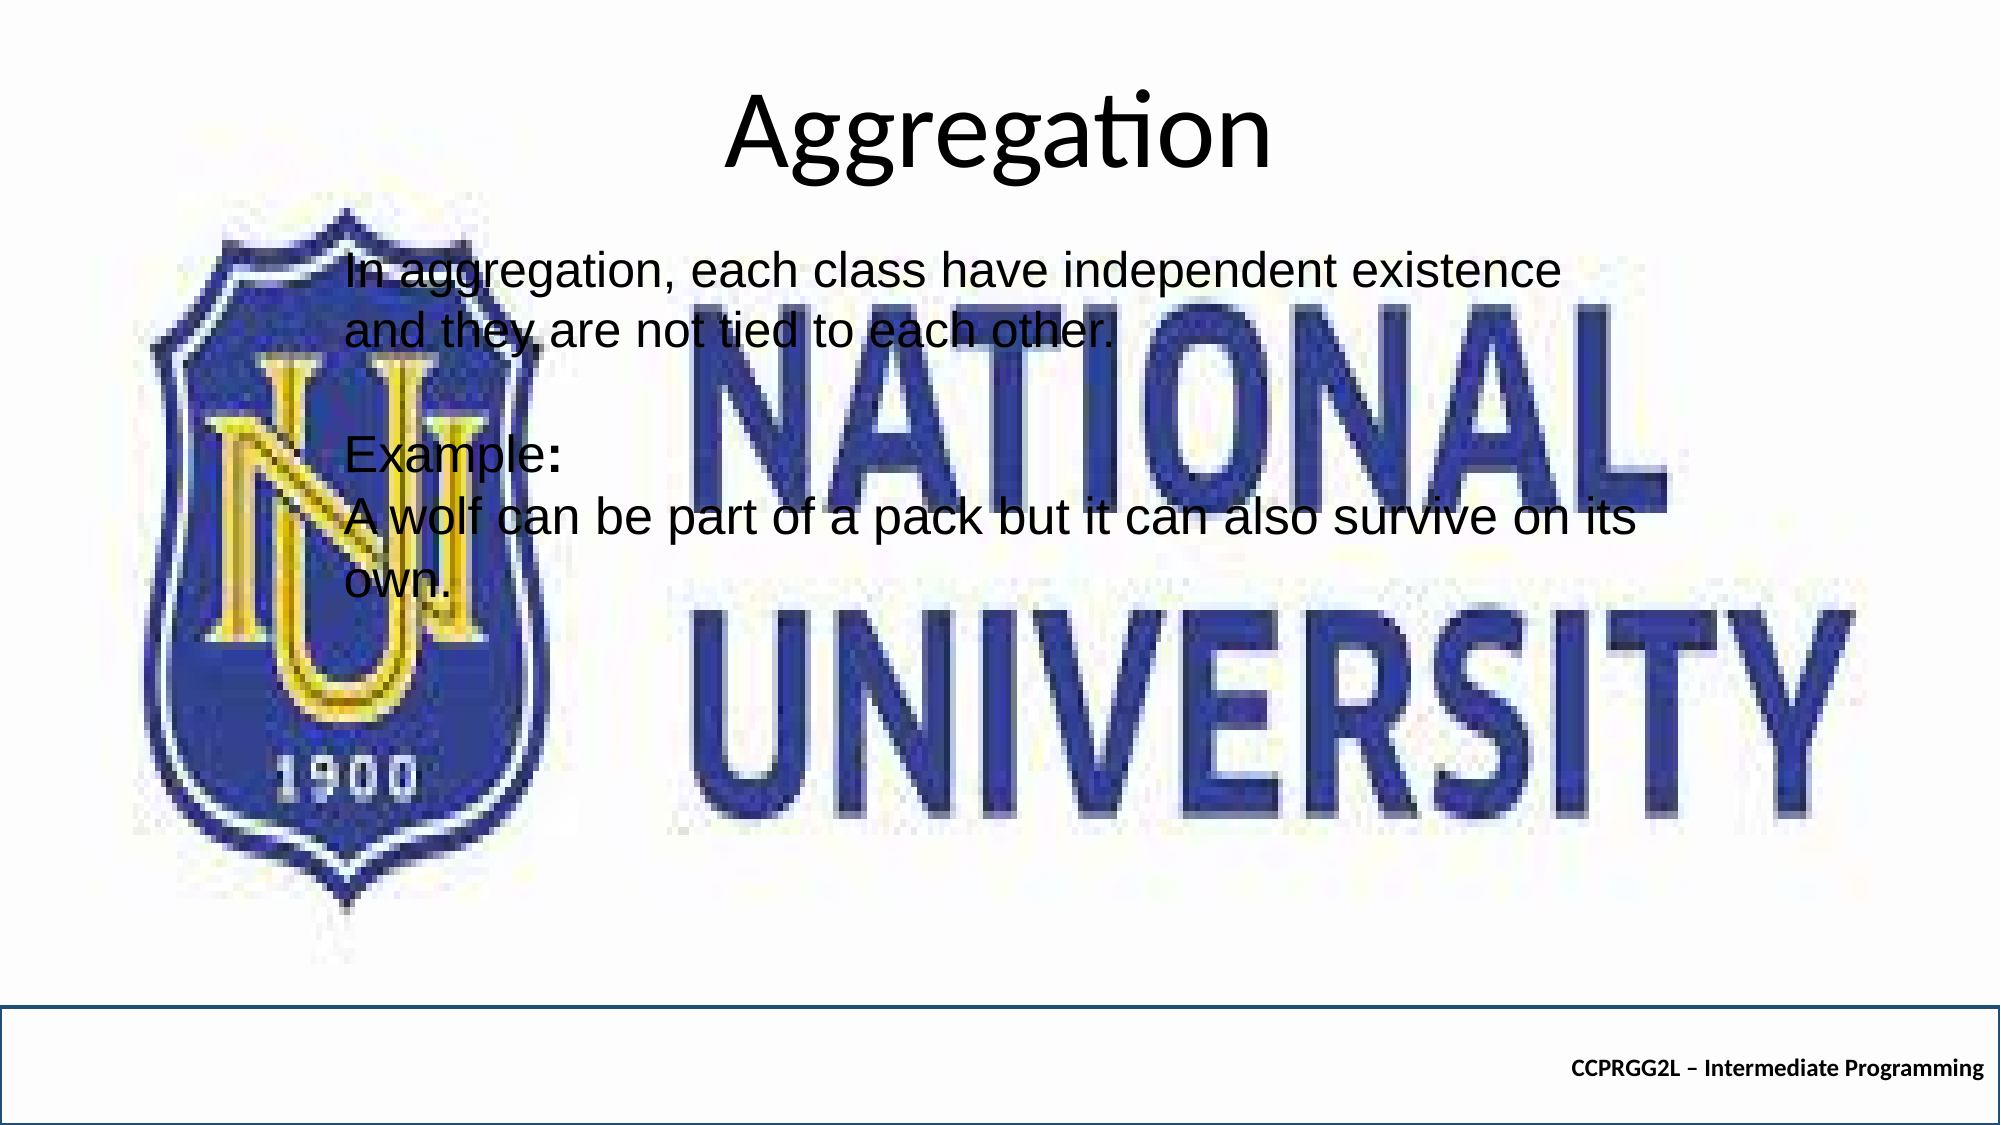

# Aggregation
In aggregation, each class have independent existence and they are not tied to each other.

Example:
A wolf can be part of a pack but it can also survive on its own.

CCPRGG2L – Intermediate Programming